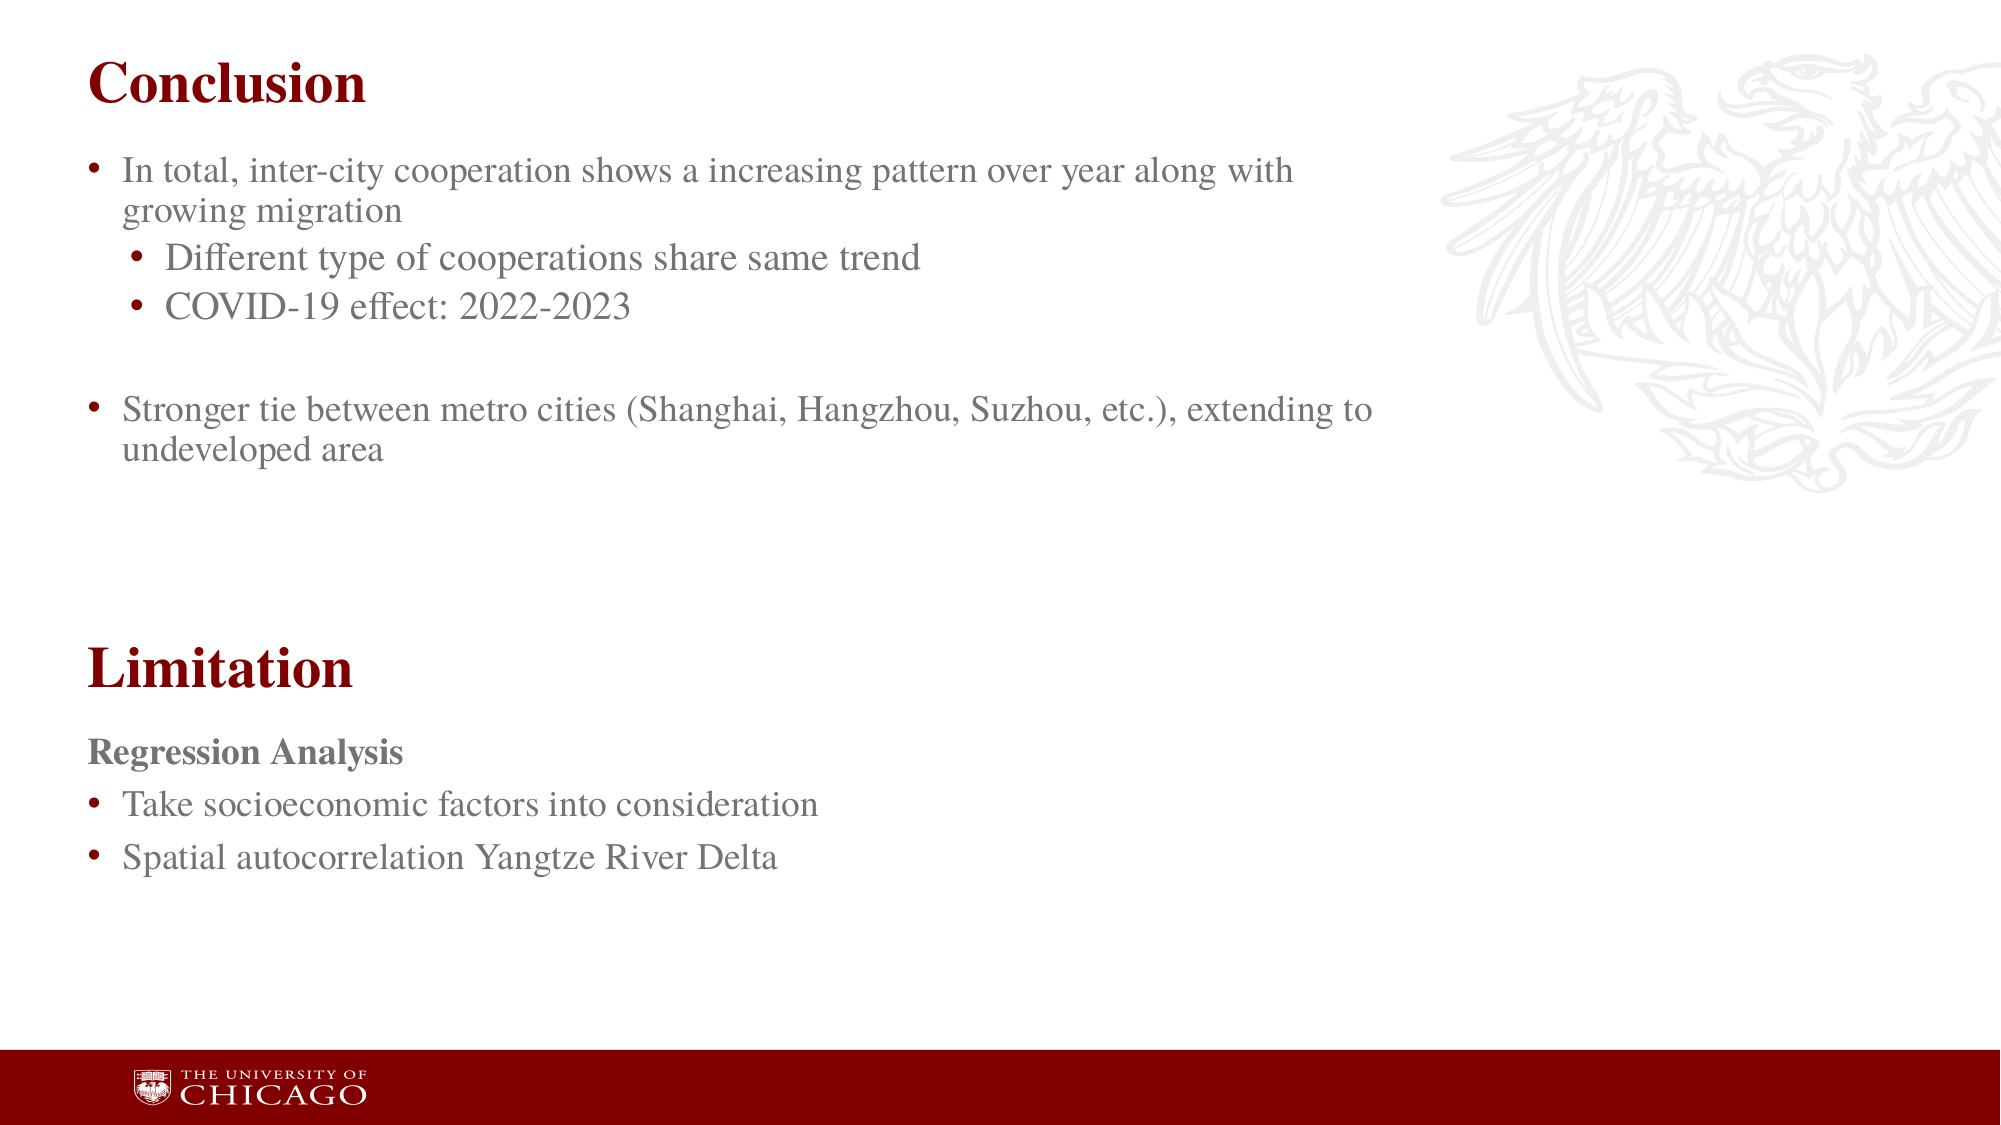

# Conclusion
In total, inter-city cooperation shows a increasing pattern over year along with growing migration
Different type of cooperations share same trend
COVID-19 effect: 2022-2023

Stronger tie between metro cities (Shanghai, Hangzhou, Suzhou, etc.), extending to undeveloped area

Limitation

Regression Analysis
Take socioeconomic factors into consideration
Spatial autocorrelation Yangtze River Delta